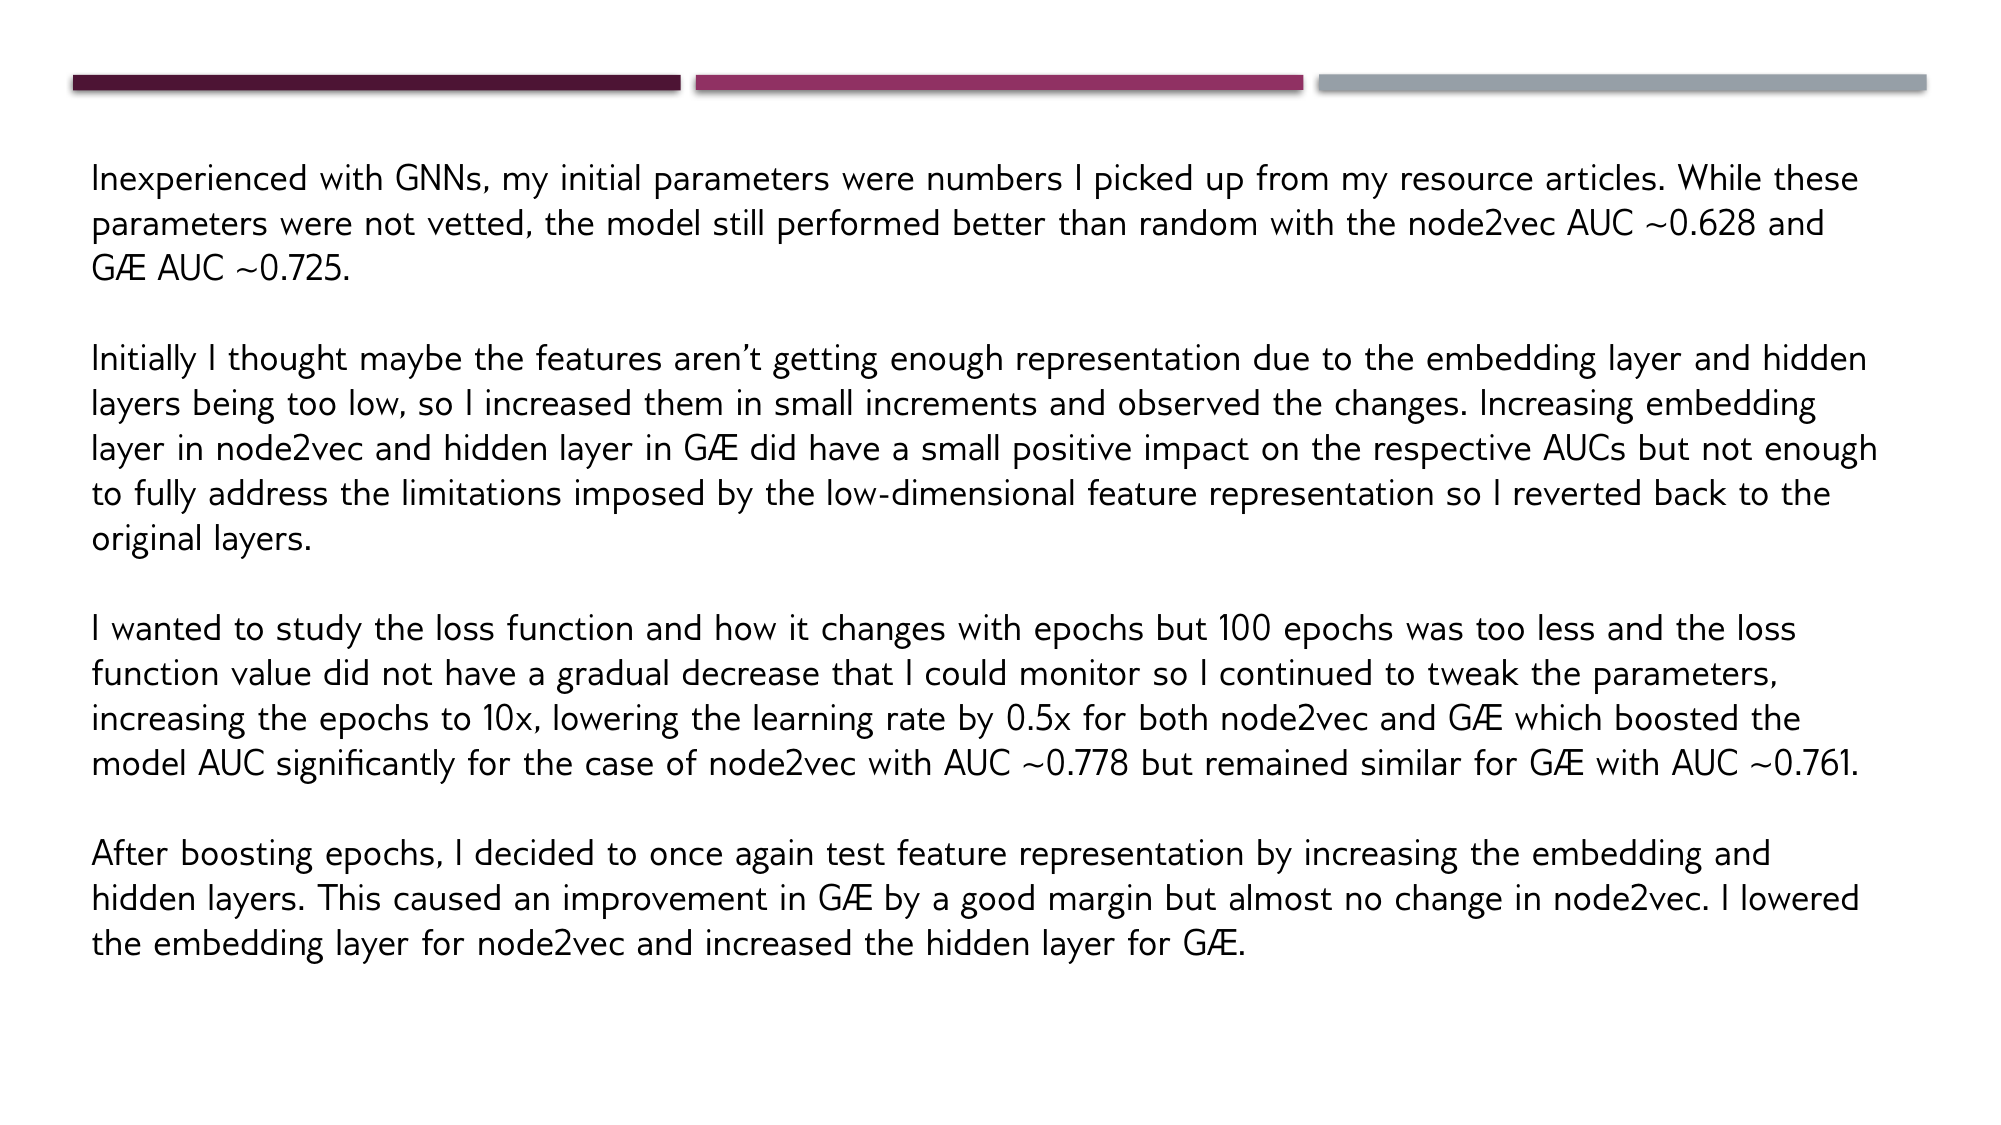

Inexperienced with GNNs, my initial parameters were numbers I picked up from my resource articles. While these parameters were not vetted, the model still performed better than random with the node2vec AUC ~0.628 and GAE AUC ~0.725.

Initially I thought maybe the features aren’t getting enough representation due to the embedding layer and hidden layers being too low, so I increased them in small increments and observed the changes. Increasing embedding layer in node2vec and hidden layer in GAE did have a small positive impact on the respective AUCs but not enough to fully address the limitations imposed by the low-dimensional feature representation so I reverted back to the original layers.

I wanted to study the loss function and how it changes with epochs but 100 epochs was too less and the loss function value did not have a gradual decrease that I could monitor so I continued to tweak the parameters, increasing the epochs to 10x, lowering the learning rate by 0.5x for both node2vec and GAE which boosted the model AUC significantly for the case of node2vec with AUC ~0.778 but remained similar for GAE with AUC ~0.761.

After boosting epochs, I decided to once again test feature representation by increasing the embedding and hidden layers. This caused an improvement in GAE by a good margin but almost no change in node2vec. I lowered the embedding layer for node2vec and increased the hidden layer for GAE.